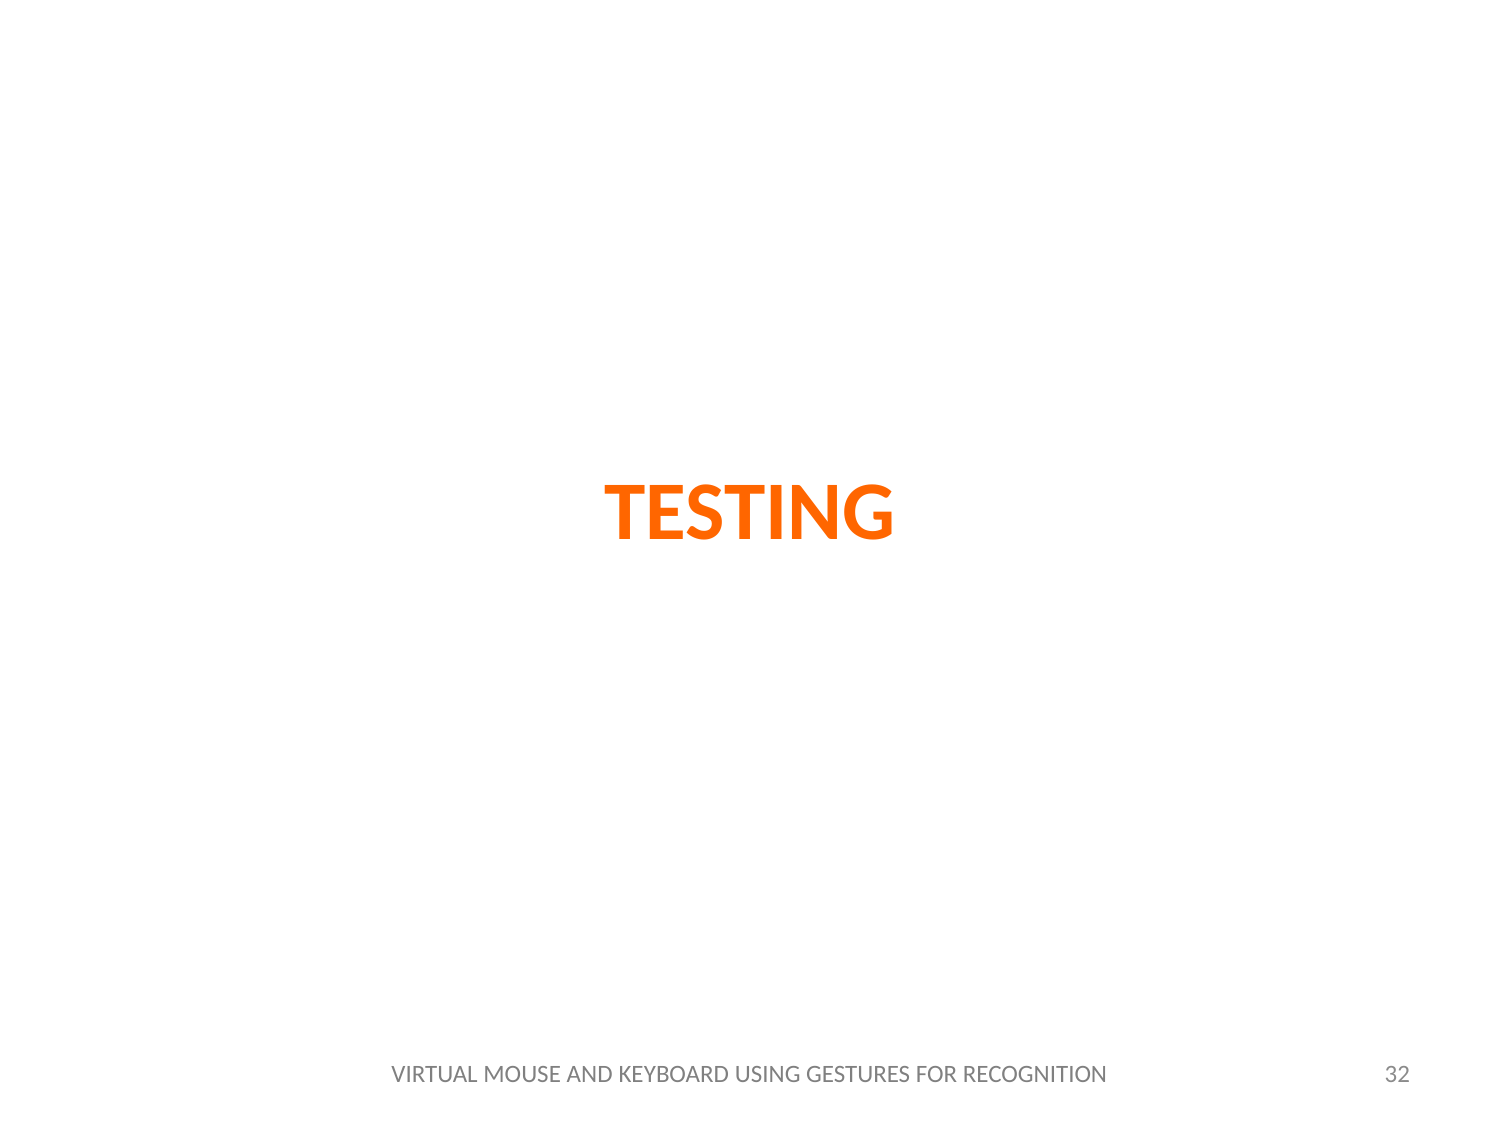

# TESTING
VIRTUAL MOUSE AND KEYBOARD USING GESTURES FOR RECOGNITION
32